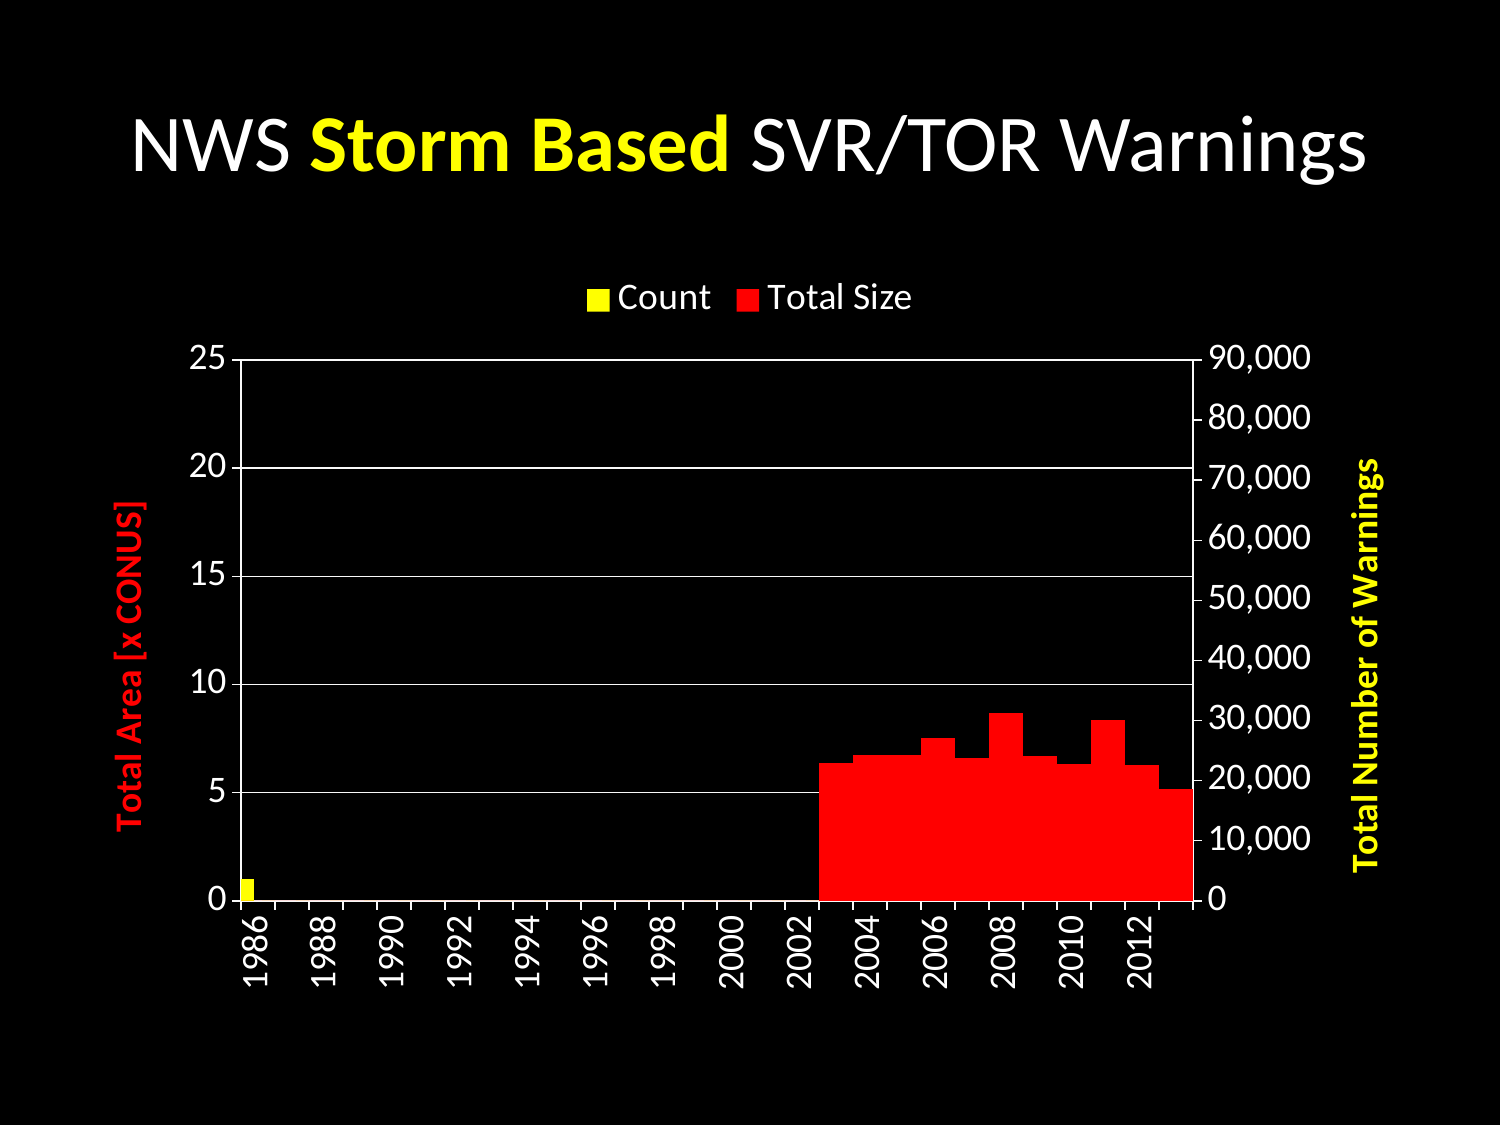

# NWS Storm Based SVR/TOR Warnings

[unsupported chart]